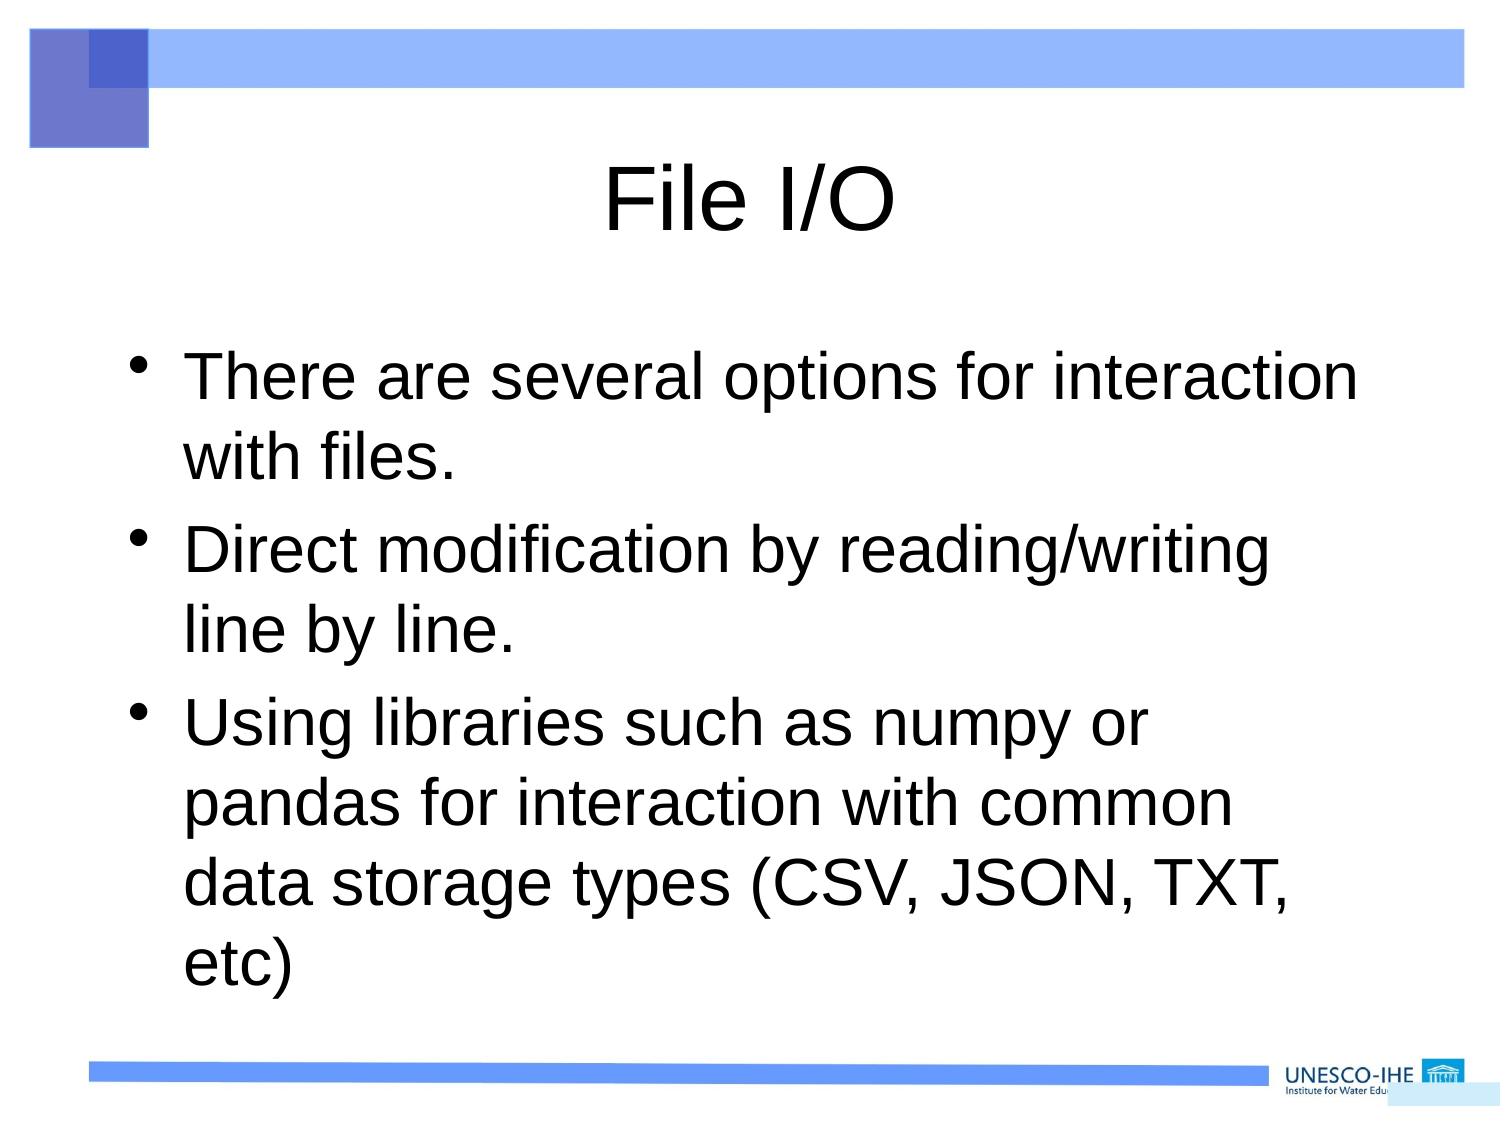

# File I/O
There are several options for interaction with files.
Direct modification by reading/writing line by line.
Using libraries such as numpy or pandas for interaction with common data storage types (CSV, JSON, TXT, etc)